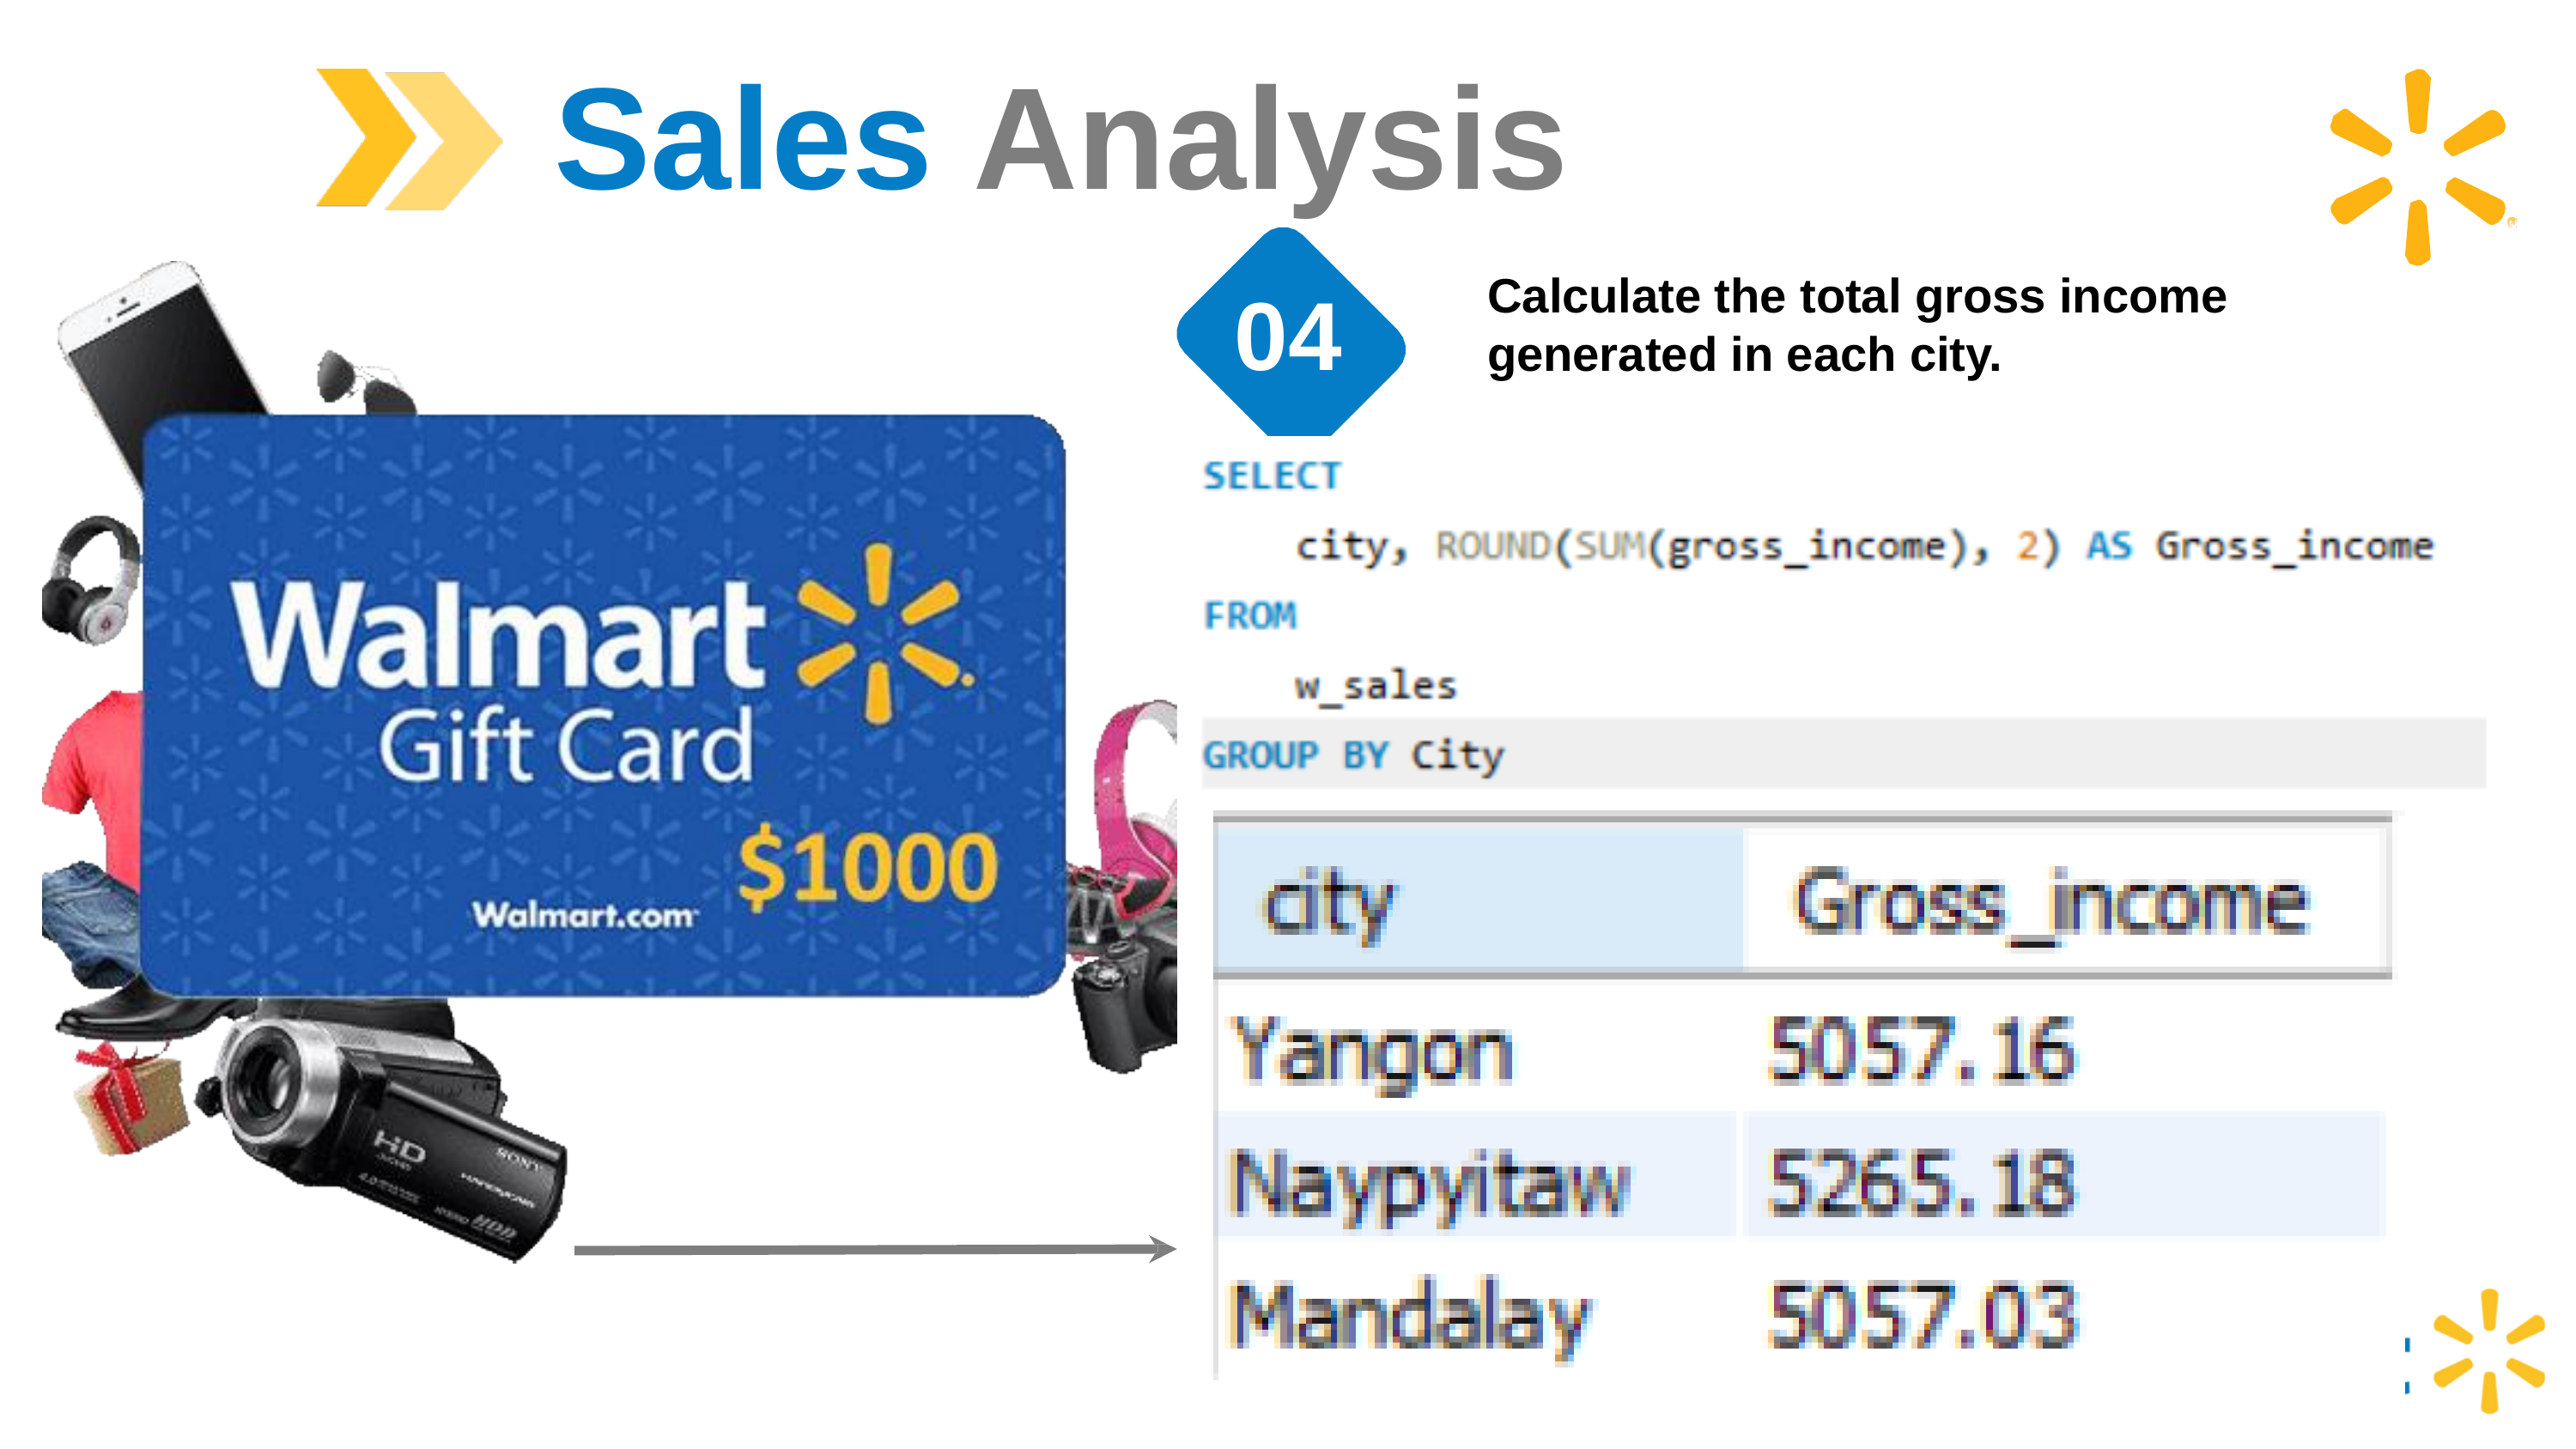

Sales Analysis

Calculate the total gross income
04
generated in each city.